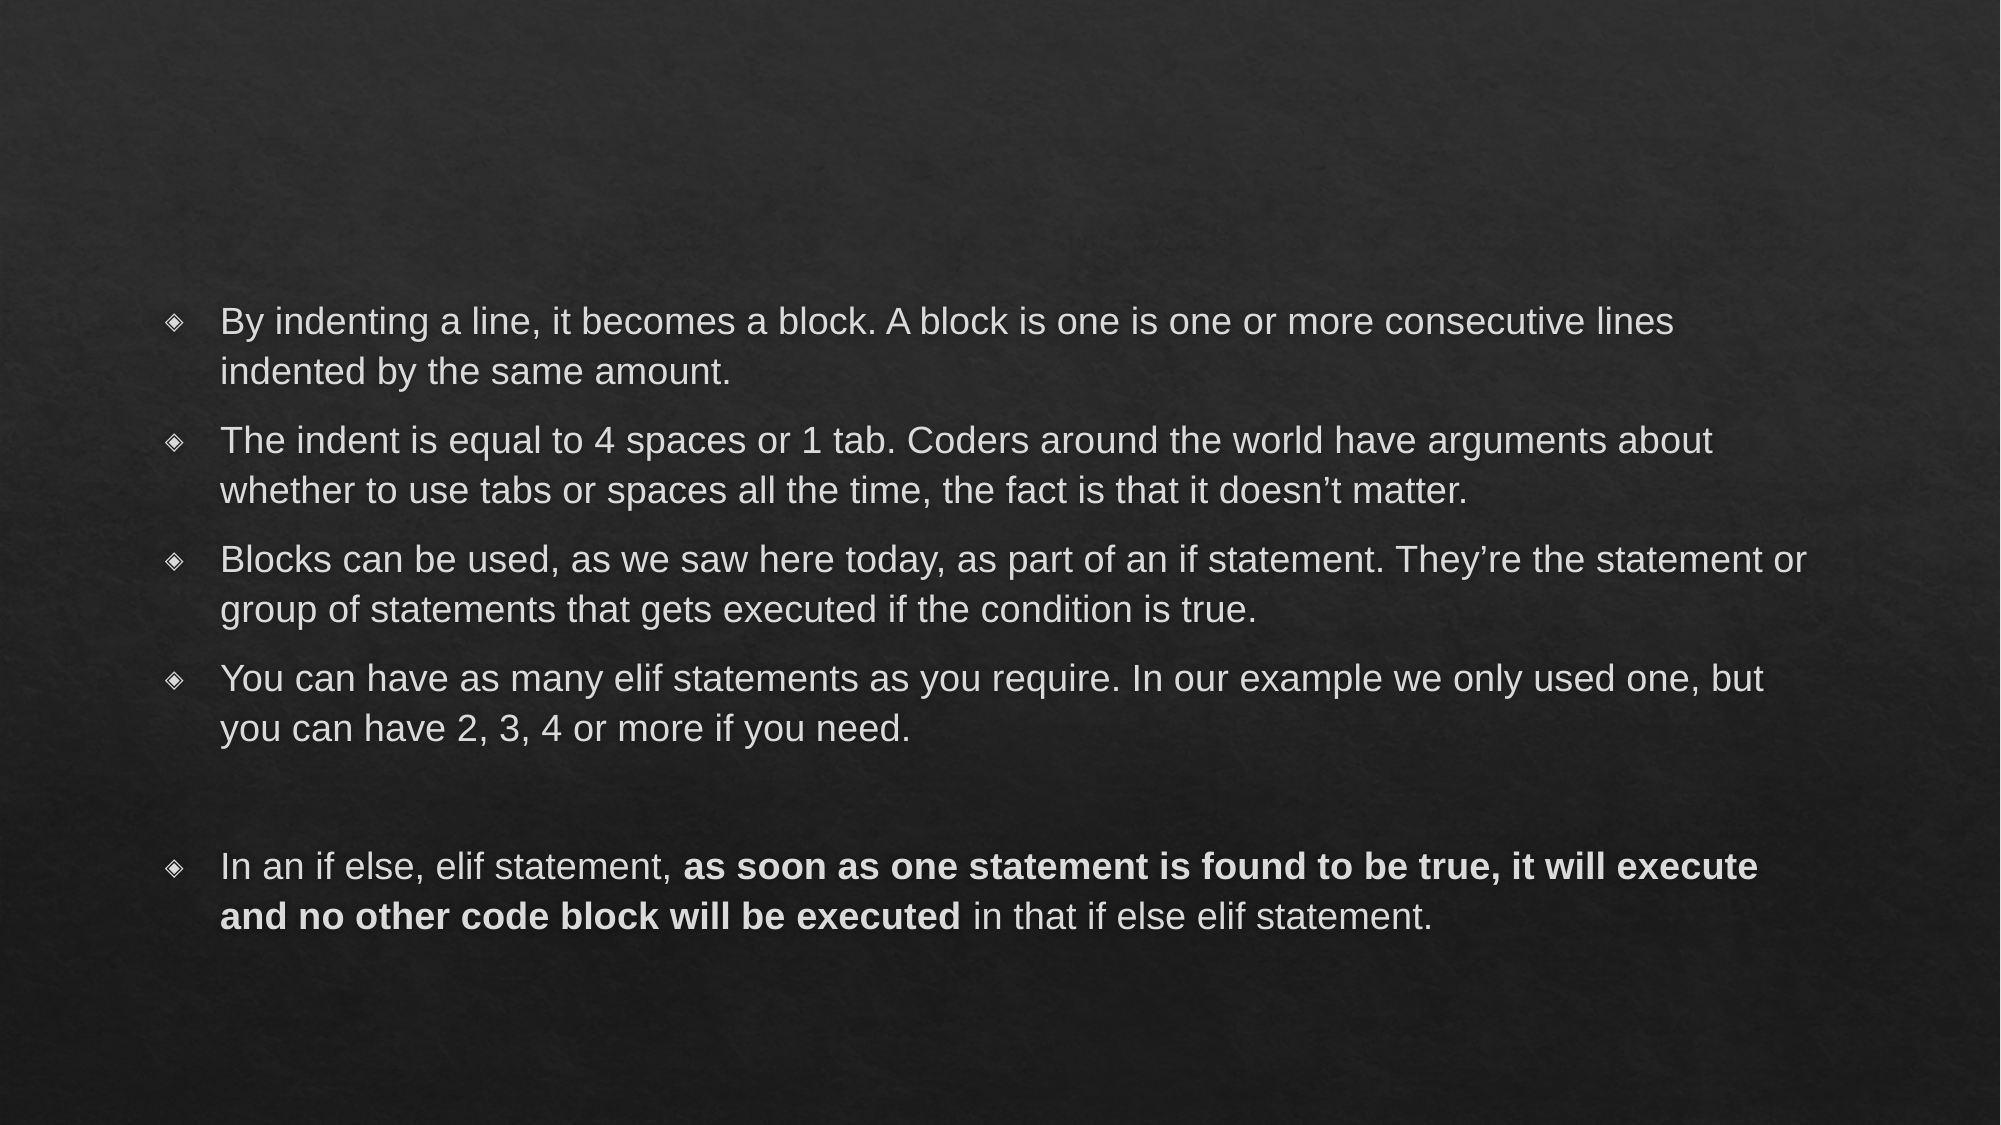

#
By indenting a line, it becomes a block. A block is one is one or more consecutive lines indented by the same amount.
The indent is equal to 4 spaces or 1 tab. Coders around the world have arguments about whether to use tabs or spaces all the time, the fact is that it doesn’t matter.
Blocks can be used, as we saw here today, as part of an if statement. They’re the statement or group of statements that gets executed if the condition is true.
You can have as many elif statements as you require. In our example we only used one, but you can have 2, 3, 4 or more if you need.

In an if else, elif statement, as soon as one statement is found to be true, it will execute and no other code block will be executed in that if else elif statement.